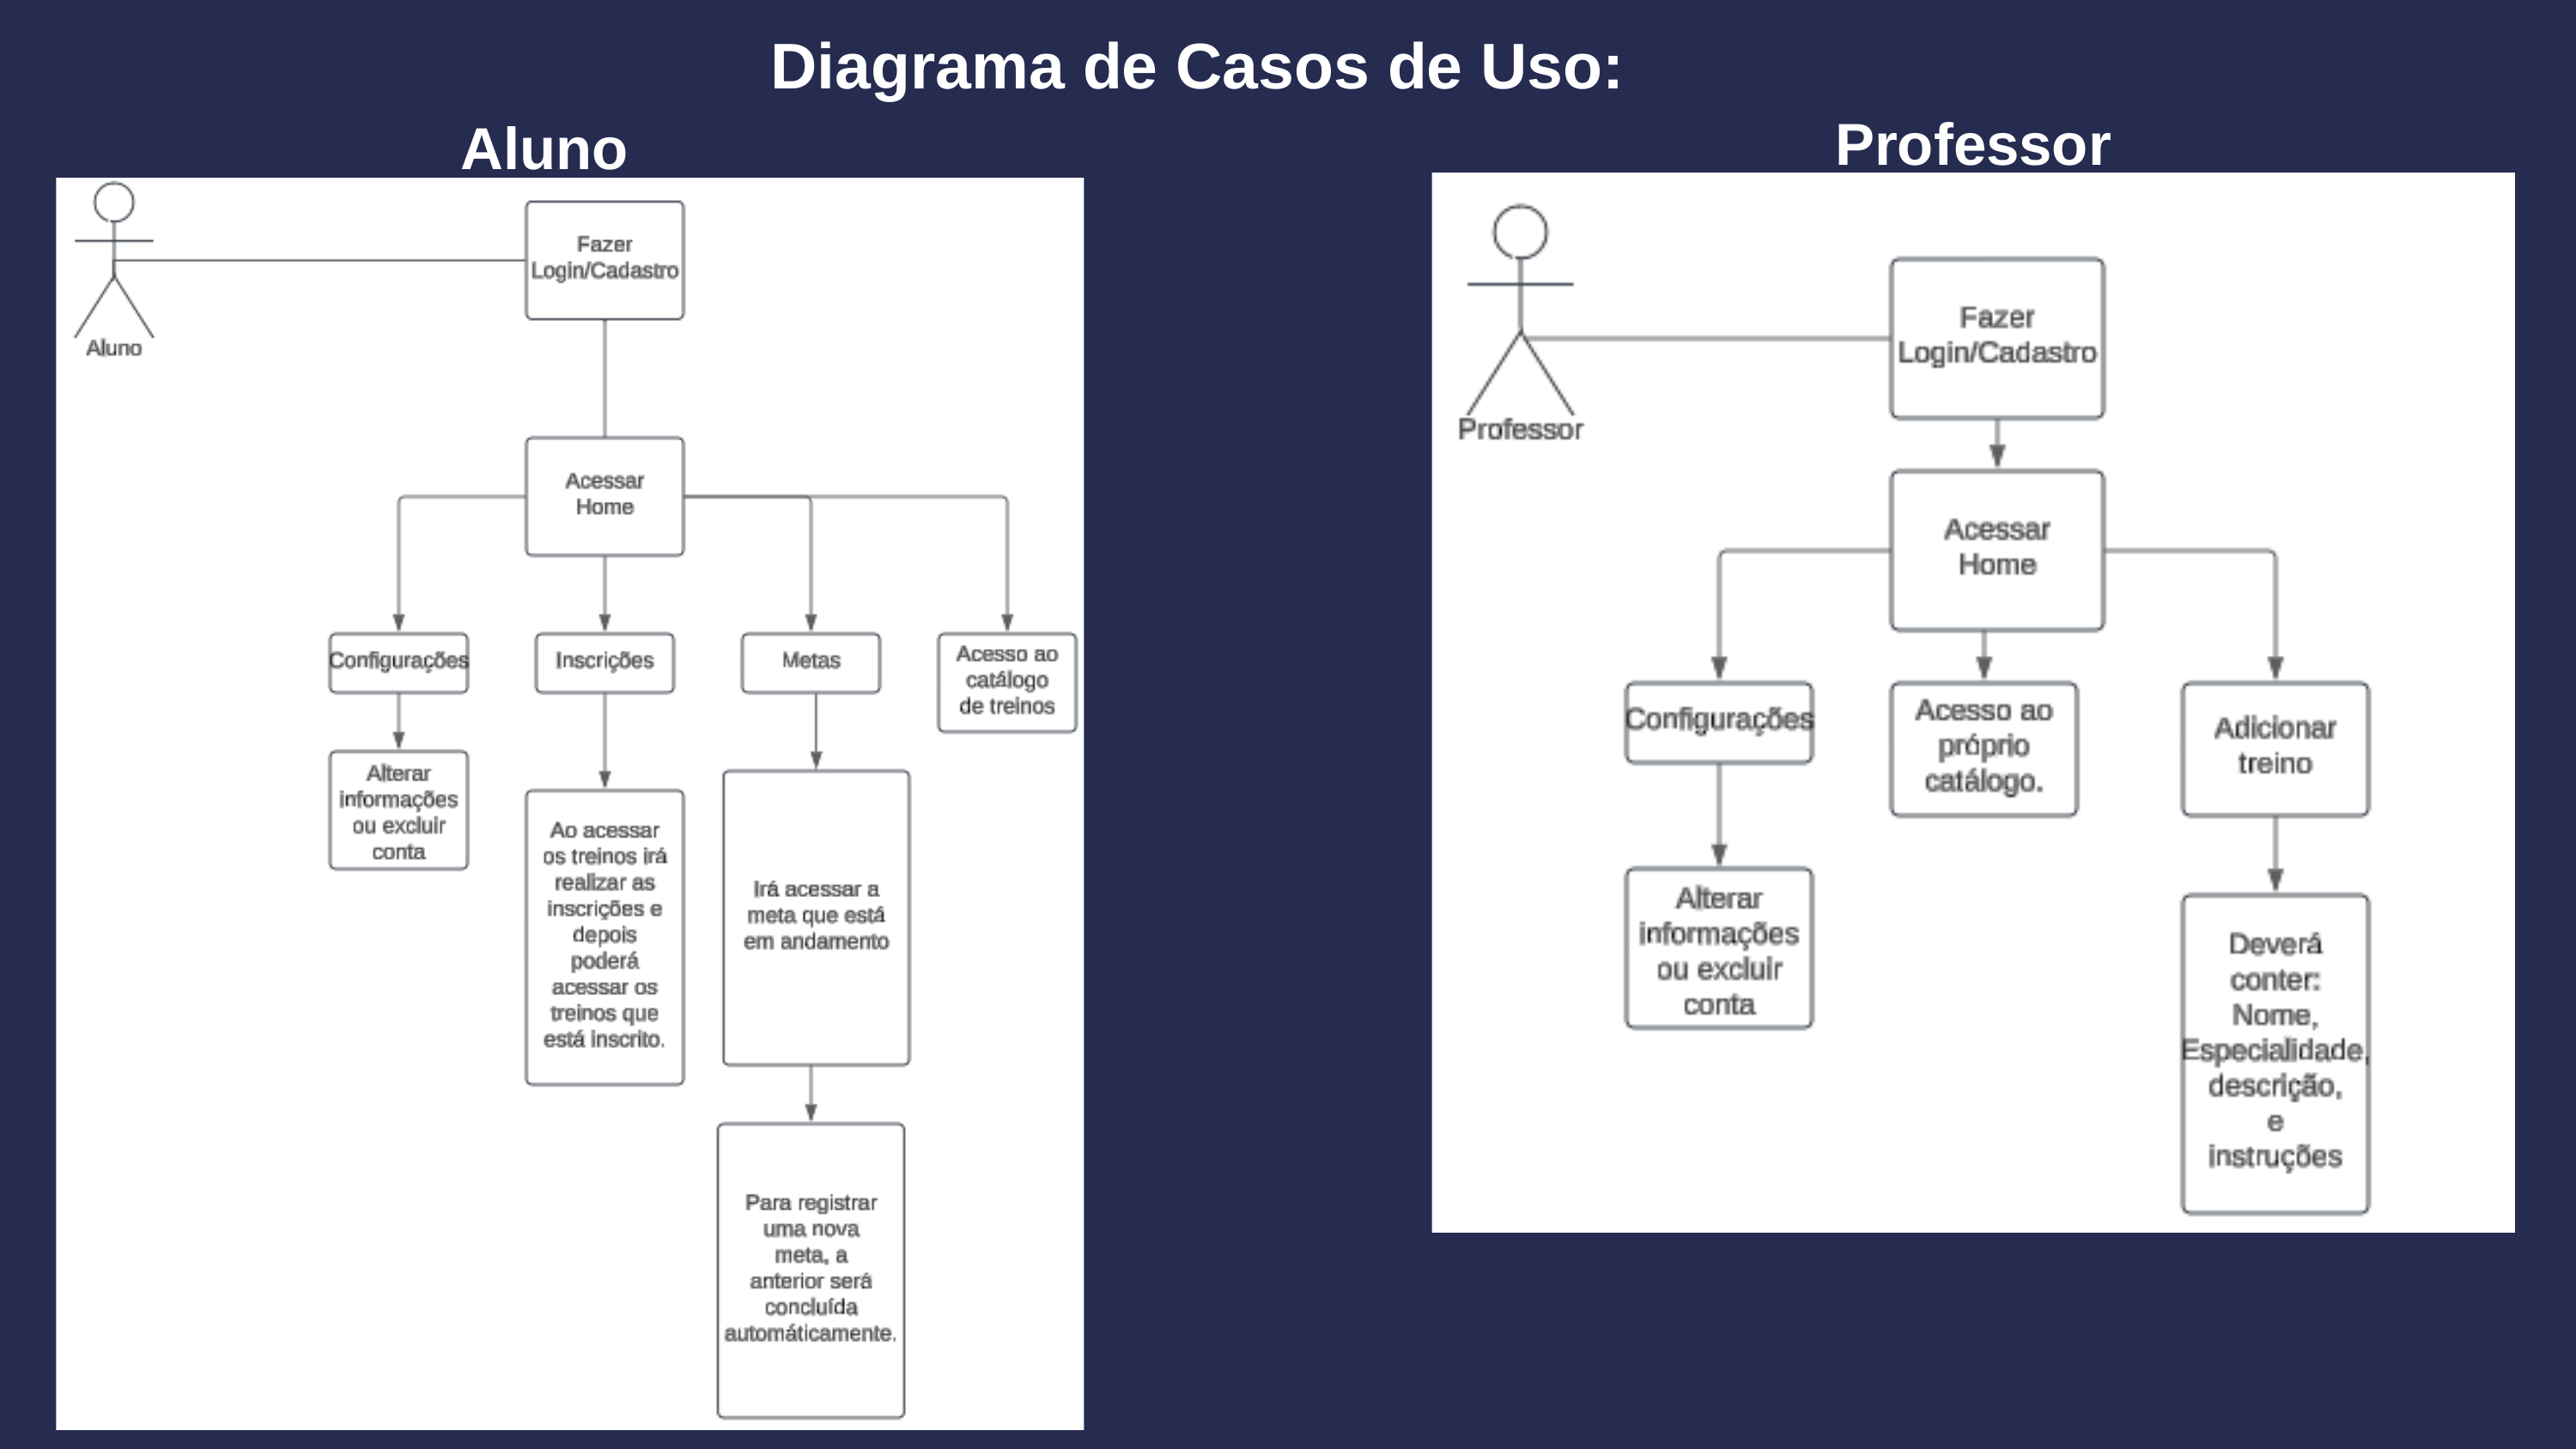

Diagrama de Casos de Uso:
Professor
Aluno